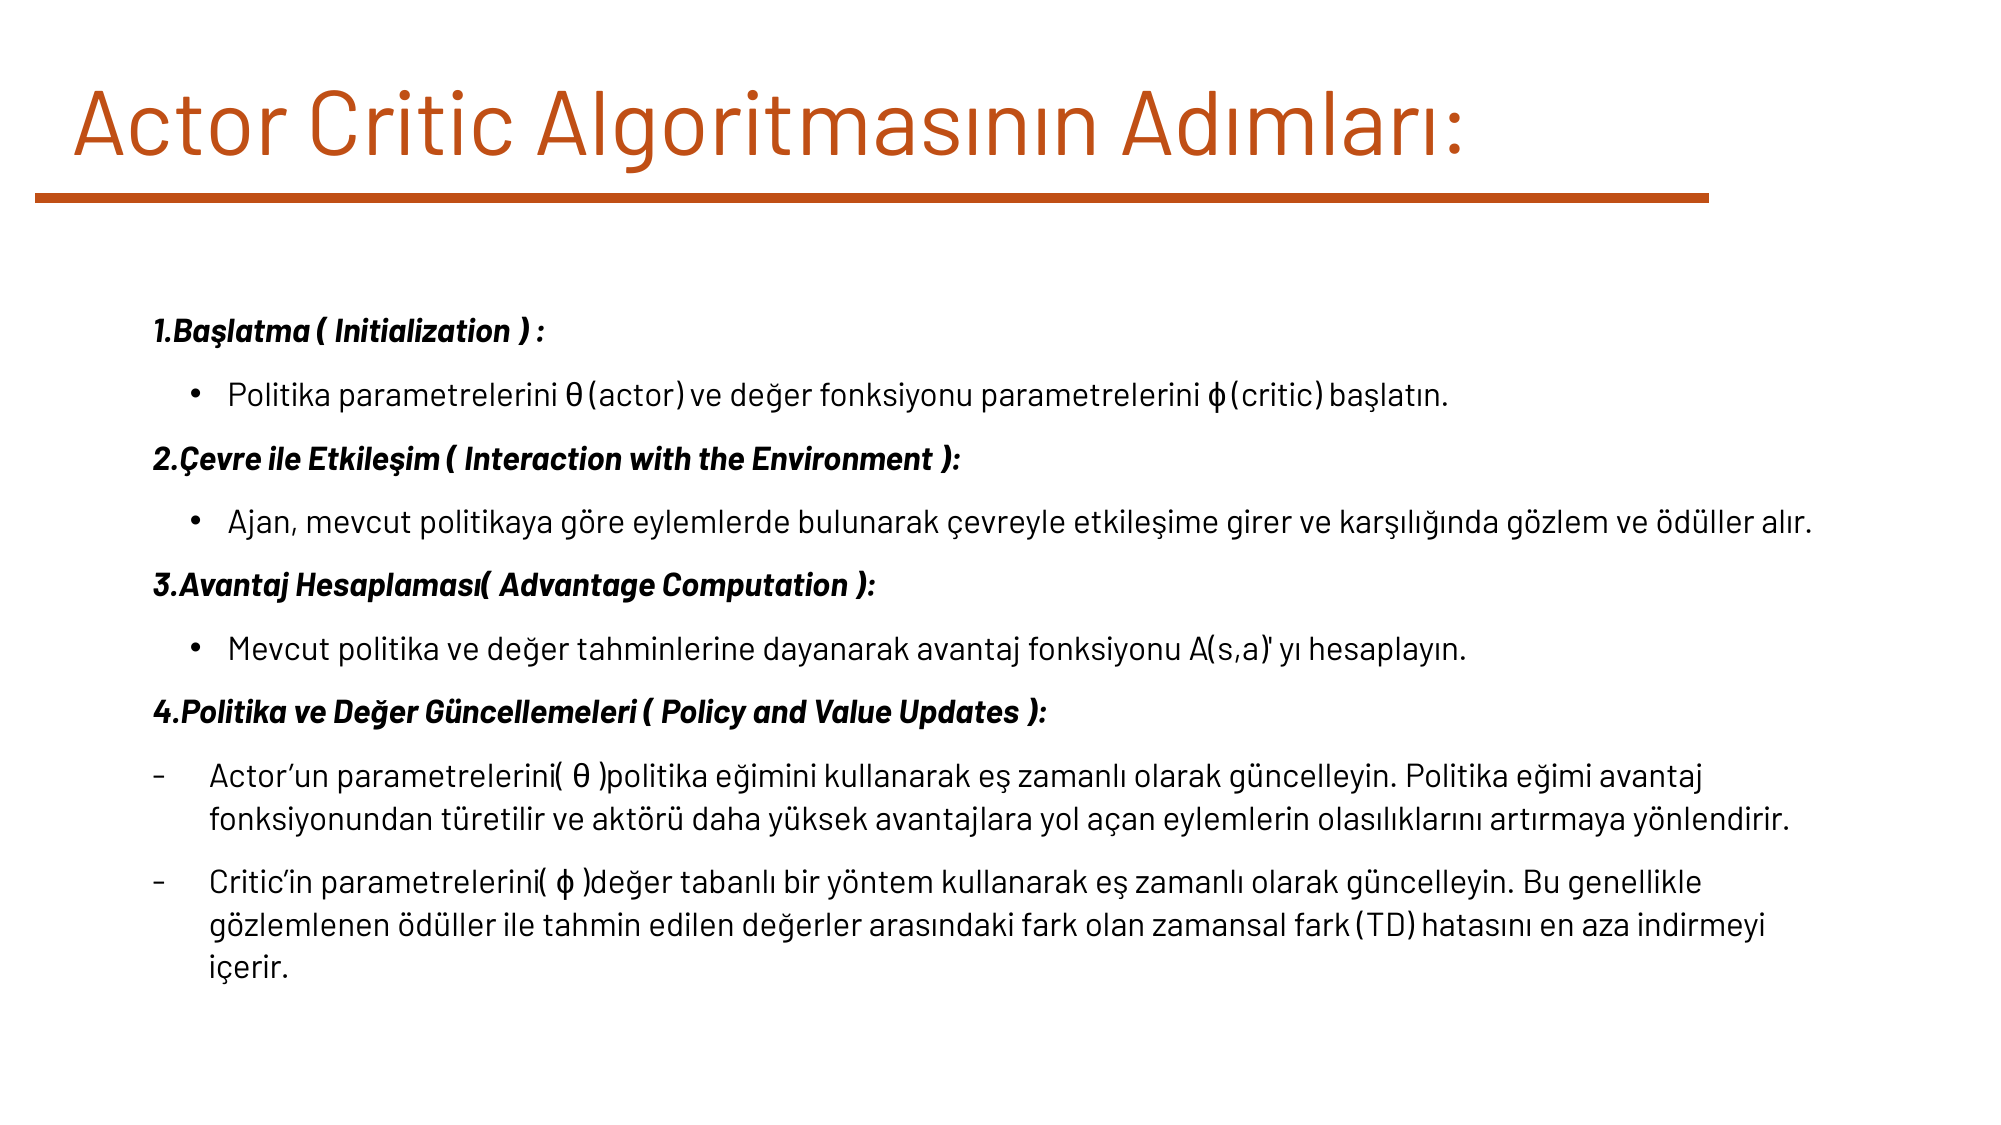

# Actor Critic Algoritmasının Adımları:
1.Başlatma ( Initialization ) :
Politika parametrelerini θ (actor) ve değer fonksiyonu parametrelerini ϕ (critic) başlatın.
2.Çevre ile Etkileşim ( Interaction with the Environment ):
Ajan, mevcut politikaya göre eylemlerde bulunarak çevreyle etkileşime girer ve karşılığında gözlem ve ödüller alır.
3.Avantaj Hesaplaması( Advantage Computation ):
Mevcut politika ve değer tahminlerine dayanarak avantaj fonksiyonu A(s,a)' yı hesaplayın.
4.Politika ve Değer Güncellemeleri ( Policy and Value Updates ):
Actor’un parametrelerini( θ )politika eğimini kullanarak eş zamanlı olarak güncelleyin. Politika eğimi avantaj fonksiyonundan türetilir ve aktörü daha yüksek avantajlara yol açan eylemlerin olasılıklarını artırmaya yönlendirir.
Critic’in parametrelerini( ϕ )değer tabanlı bir yöntem kullanarak eş zamanlı olarak güncelleyin. Bu genellikle gözlemlenen ödüller ile tahmin edilen değerler arasındaki fark olan zamansal fark (TD) hatasını en aza indirmeyi içerir.